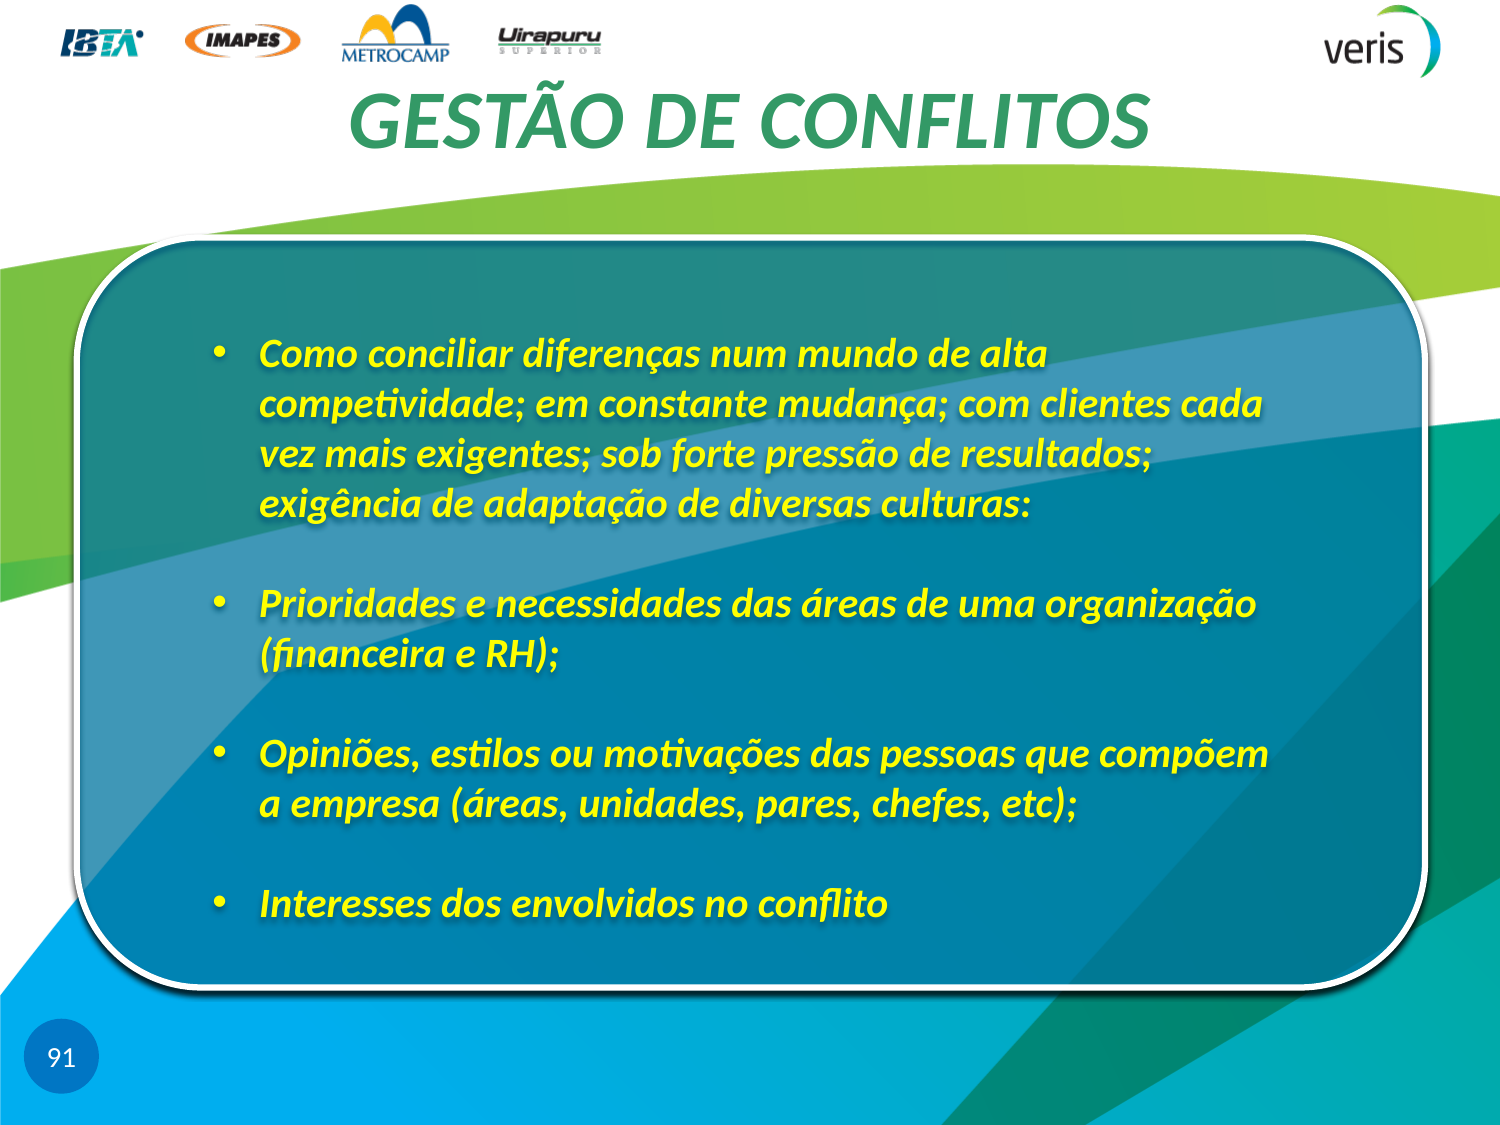

# GESTÃO DE CONFLITOS
Como conciliar diferenças num mundo de alta competividade; em constante mudança; com clientes cada vez mais exigentes; sob forte pressão de resultados; exigência de adaptação de diversas culturas:

Prioridades e necessidades das áreas de uma organização (financeira e RH);

Opiniões, estilos ou motivações das pessoas que compõem a empresa (áreas, unidades, pares, chefes, etc);

Interesses dos envolvidos no conflito
91